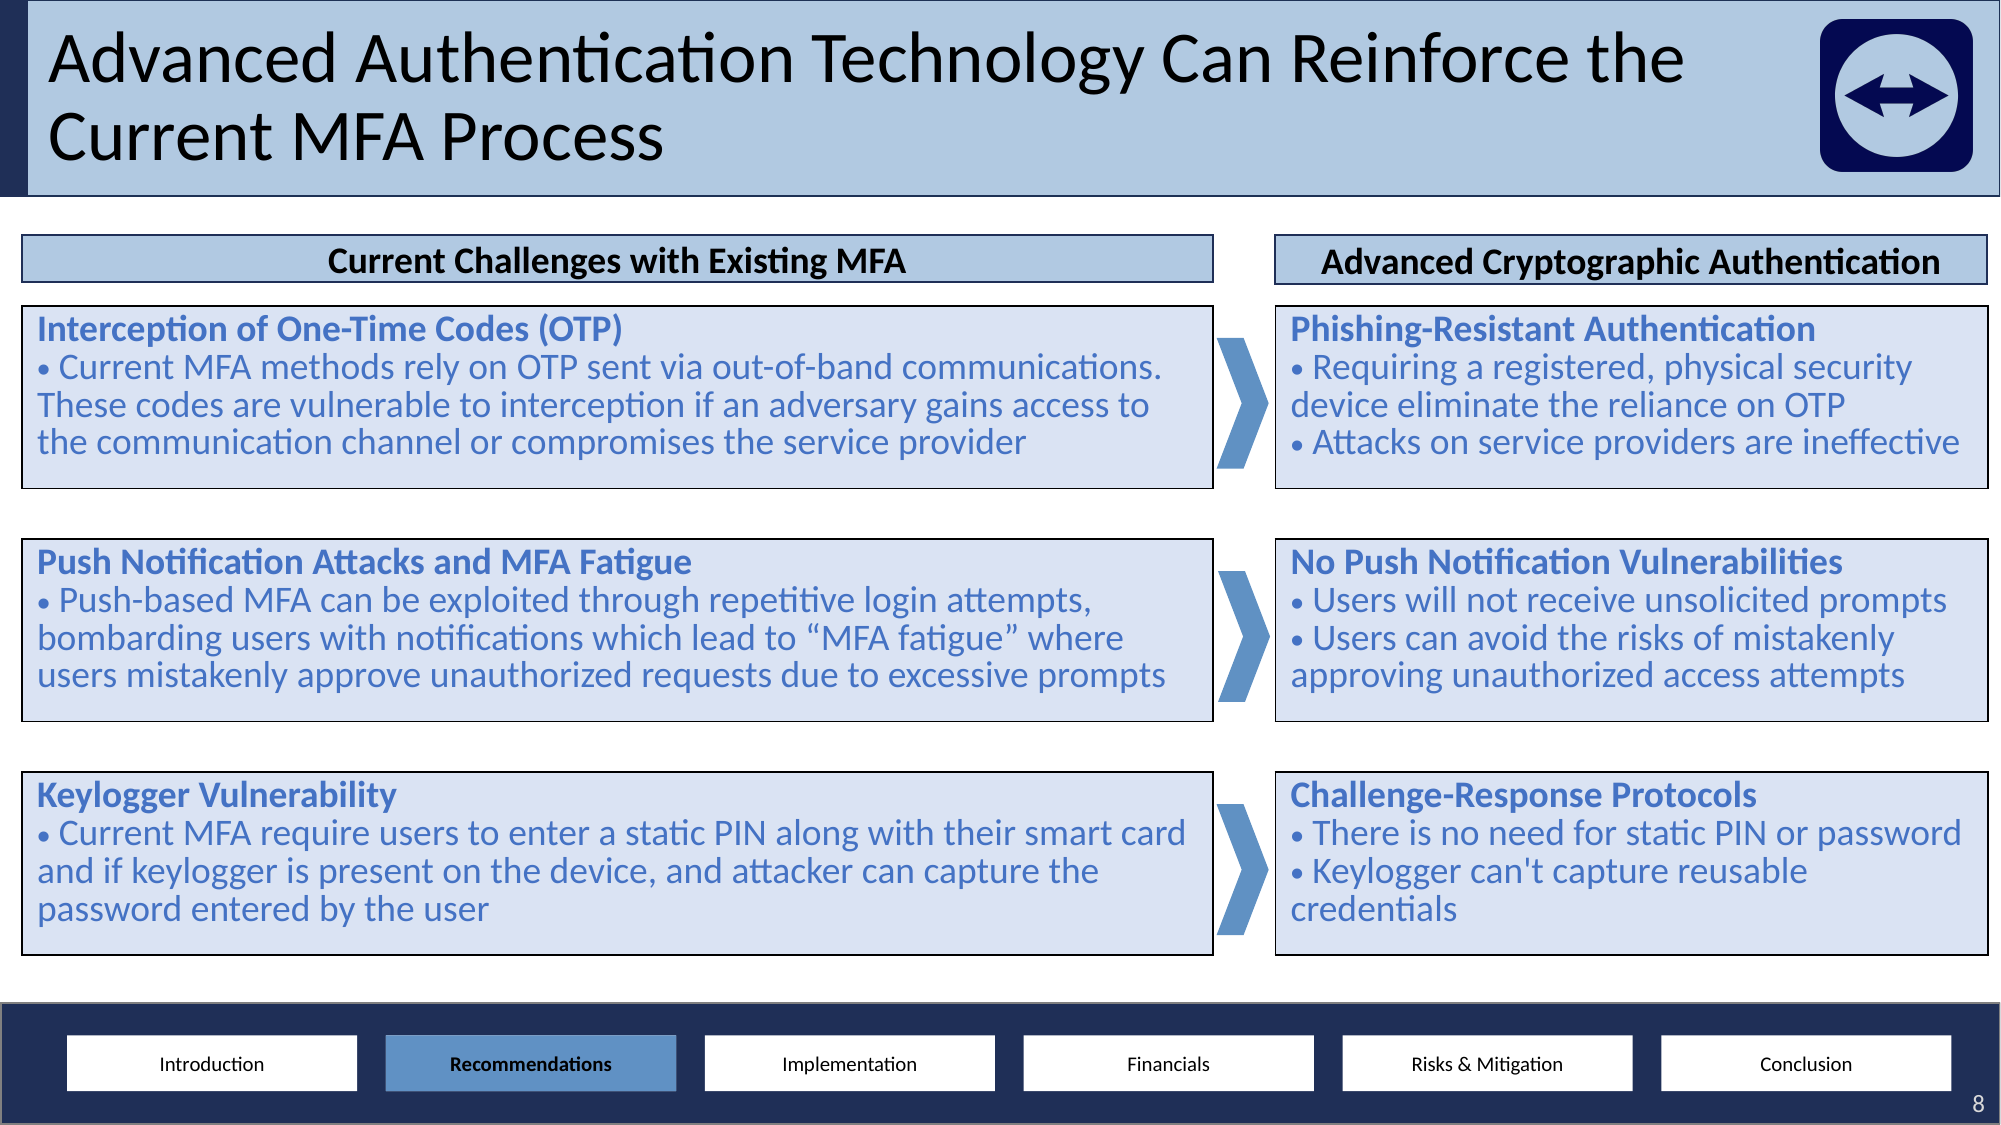

# Advanced Authentication Technology Can Reinforce the Current MFA Process
Current Challenges with Existing MFA
Advanced Cryptographic Authentication
| Interception of One-Time Codes (OTP) Current MFA methods rely on OTP sent via out-of-band communications. These codes are vulnerable to interception if an adversary gains access to the communication channel or compromises the service provider |
| --- |
| Phishing-Resistant Authentication Requiring a registered, physical security device eliminate the reliance on OTP Attacks on service providers are ineffective |
| --- |

| Push Notification Attacks and MFA Fatigue Push-based MFA can be exploited through repetitive login attempts, bombarding users with notifications which lead to “MFA fatigue” where users mistakenly approve unauthorized requests due to excessive prompts |
| --- |
| No Push Notification Vulnerabilities Users will not receive unsolicited prompts Users can avoid the risks of mistakenly approving unauthorized access attempts |
| --- |

| Keylogger Vulnerability Current MFA require users to enter a static PIN along with their smart card and if keylogger is present on the device, and attacker can capture the password entered by the user |
| --- |
| Challenge-Response Protocols  There is no need for static PIN or password Keylogger can't capture reusable credentials |
| --- |

Recommendations
8